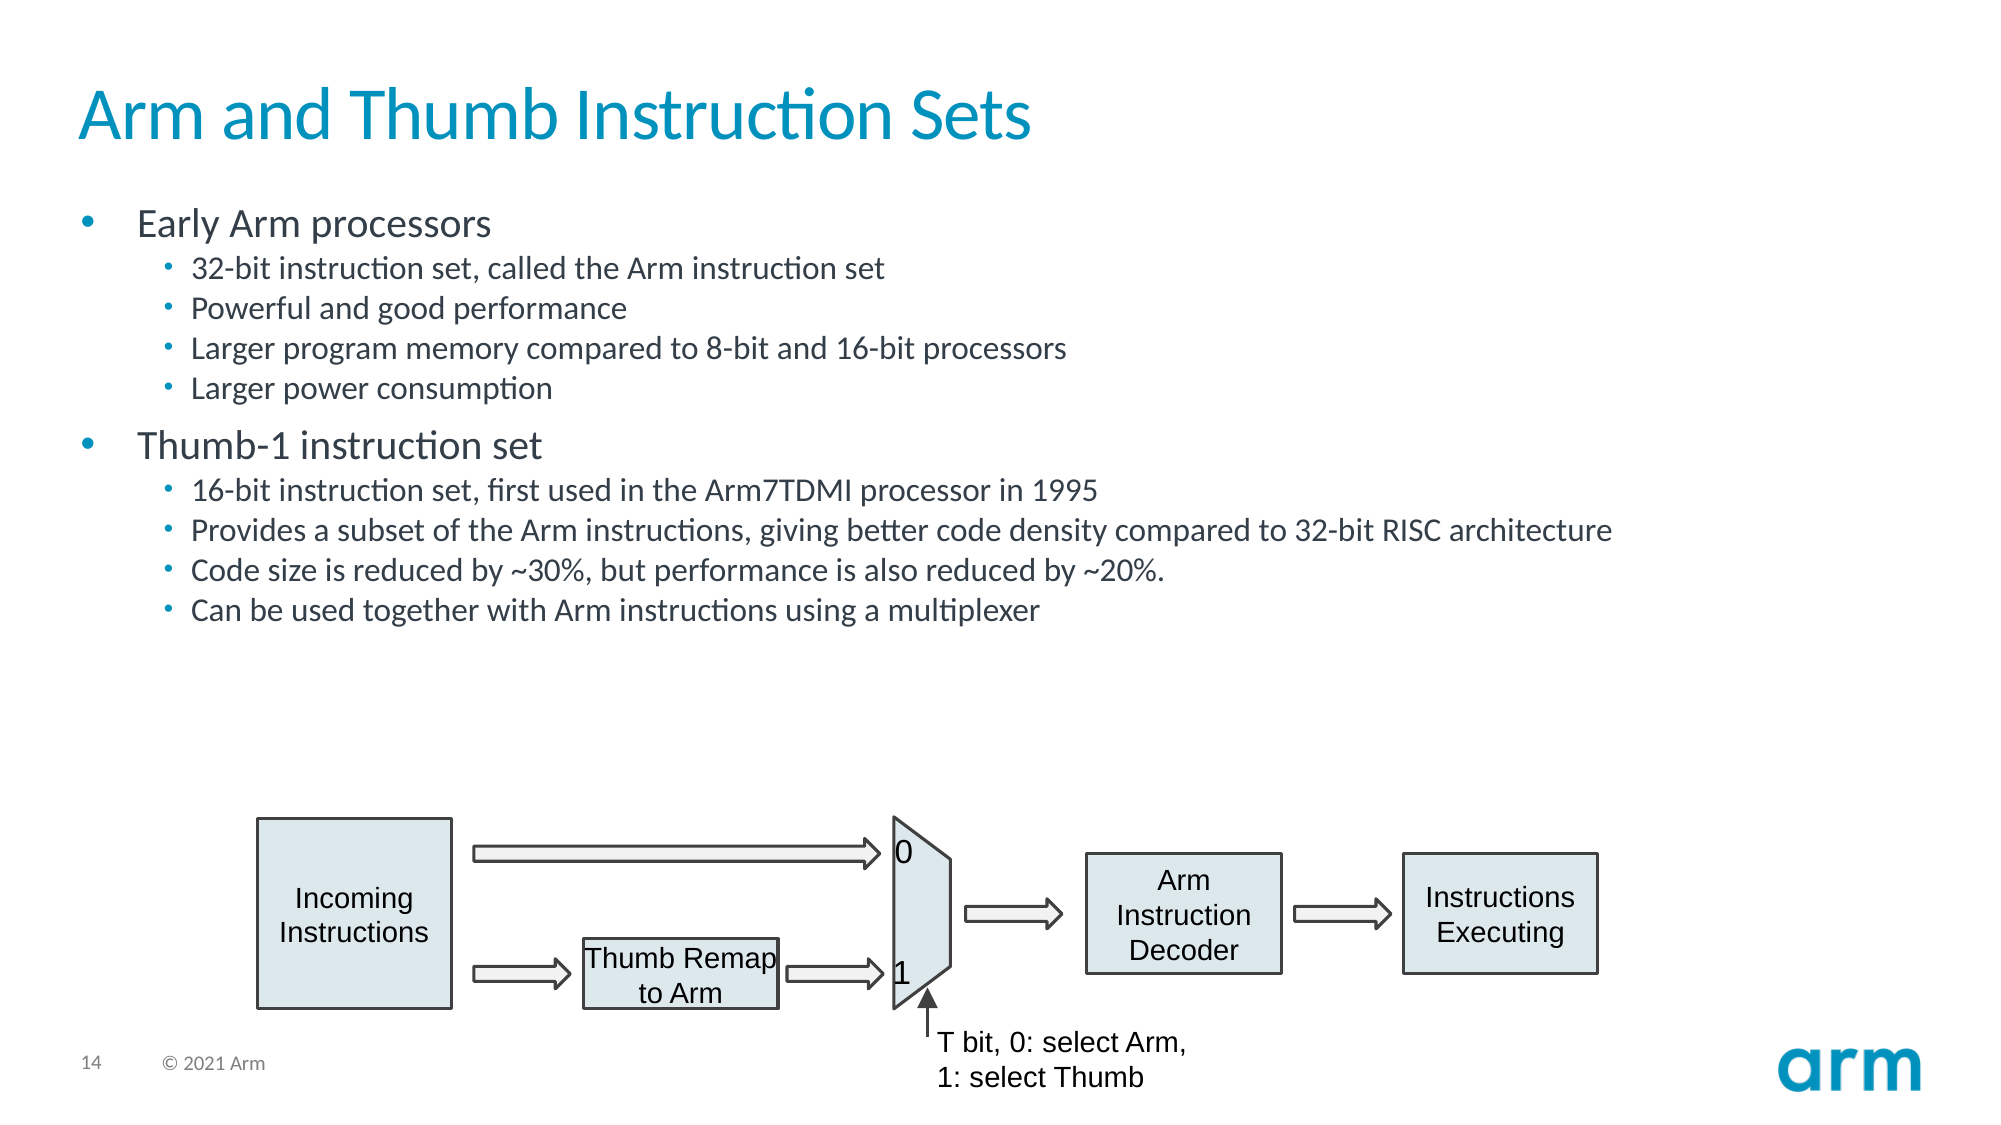

# Arm and Thumb Instruction Sets
Early Arm processors
32-bit instruction set, called the Arm instruction set
Powerful and good performance
Larger program memory compared to 8-bit and 16-bit processors
Larger power consumption
Thumb-1 instruction set
16-bit instruction set, first used in the Arm7TDMI processor in 1995
Provides a subset of the Arm instructions, giving better code density compared to 32-bit RISC architecture
Code size is reduced by ~30%, but performance is also reduced by ~20%.
Can be used together with Arm instructions using a multiplexer
Incoming
Instructions
0

Arm
Instruction
Decoder
Instructions
Executing

Thumb Remap
to Arm
1

T bit, 0: select Arm,
1: select Thumb